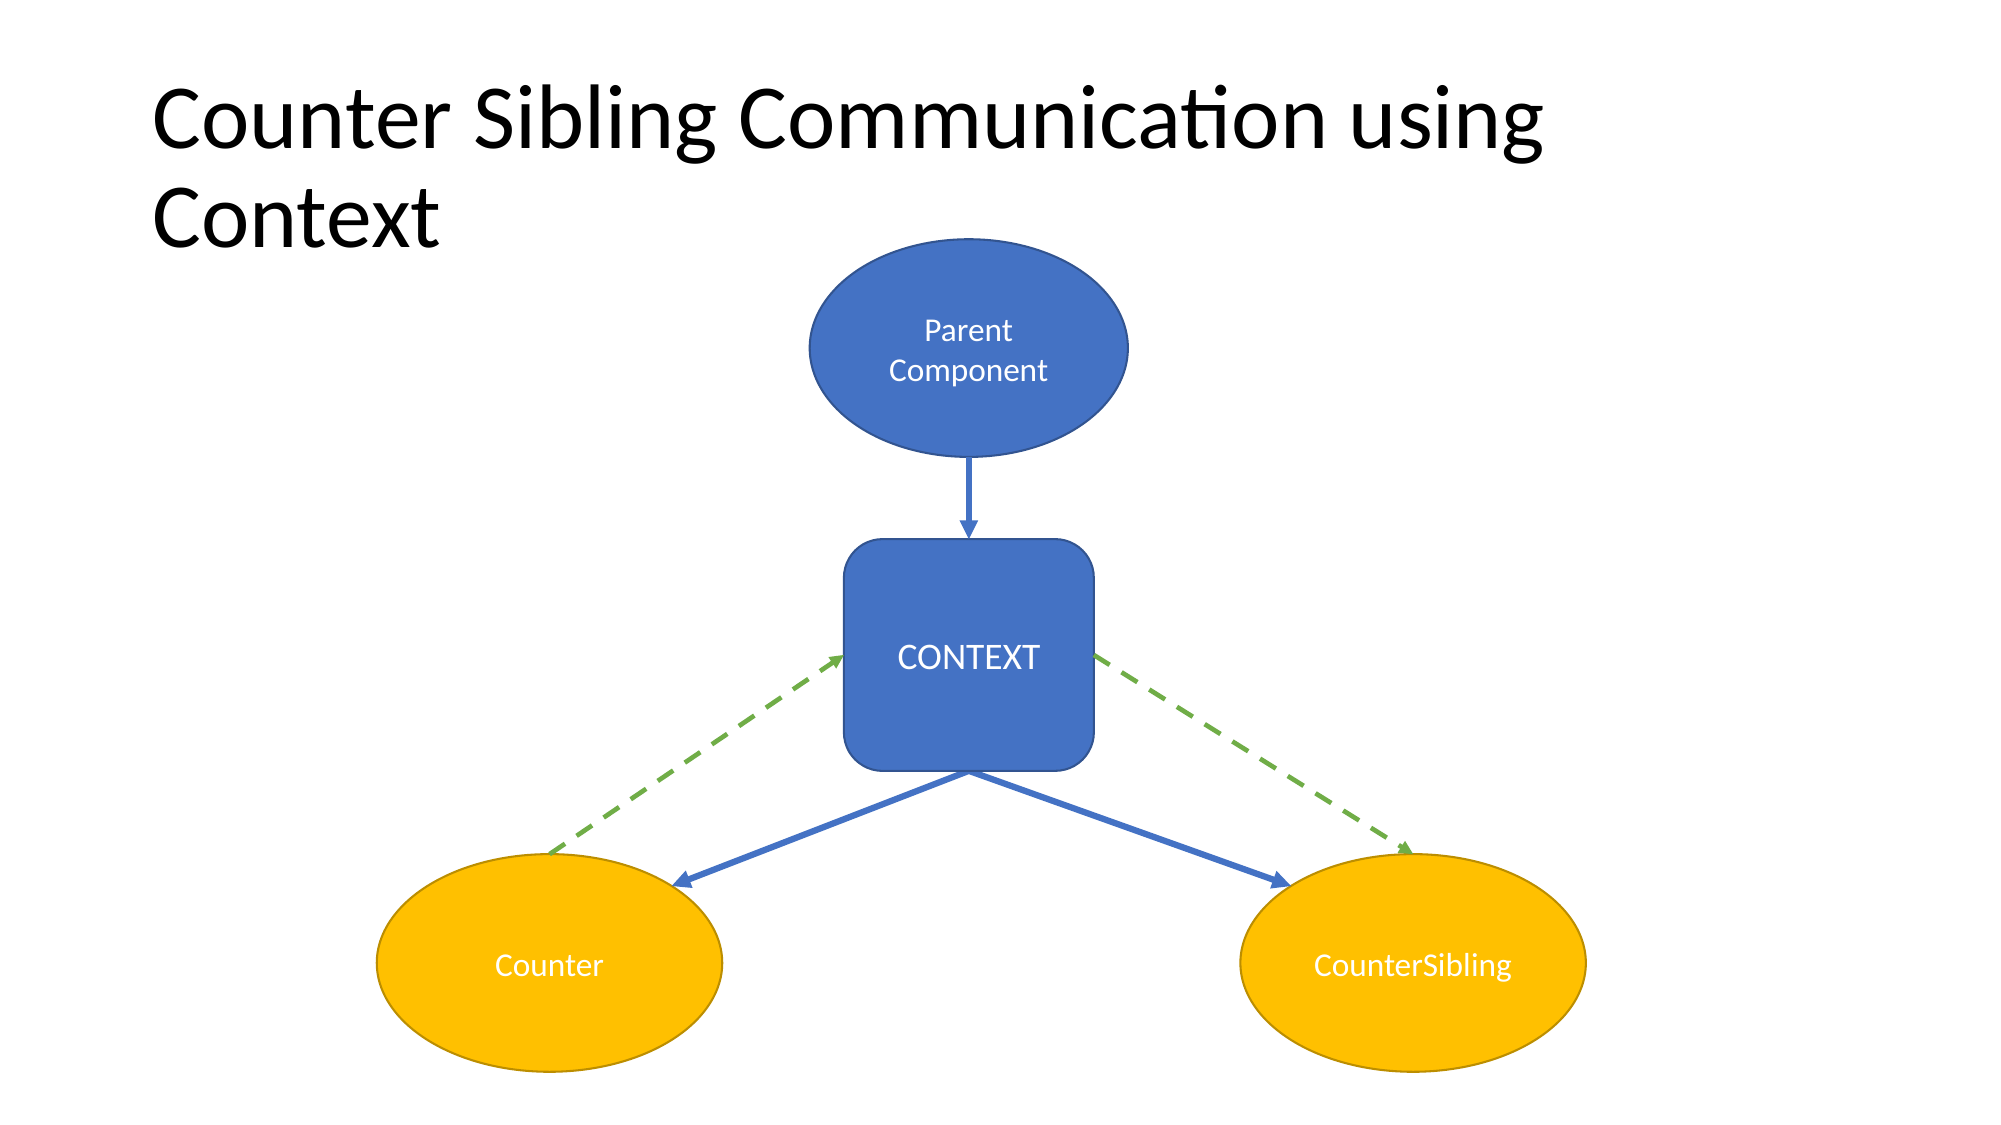

# Counter Sibling Communication using Context
Parent Component
CONTEXT
Counter
CounterSibling